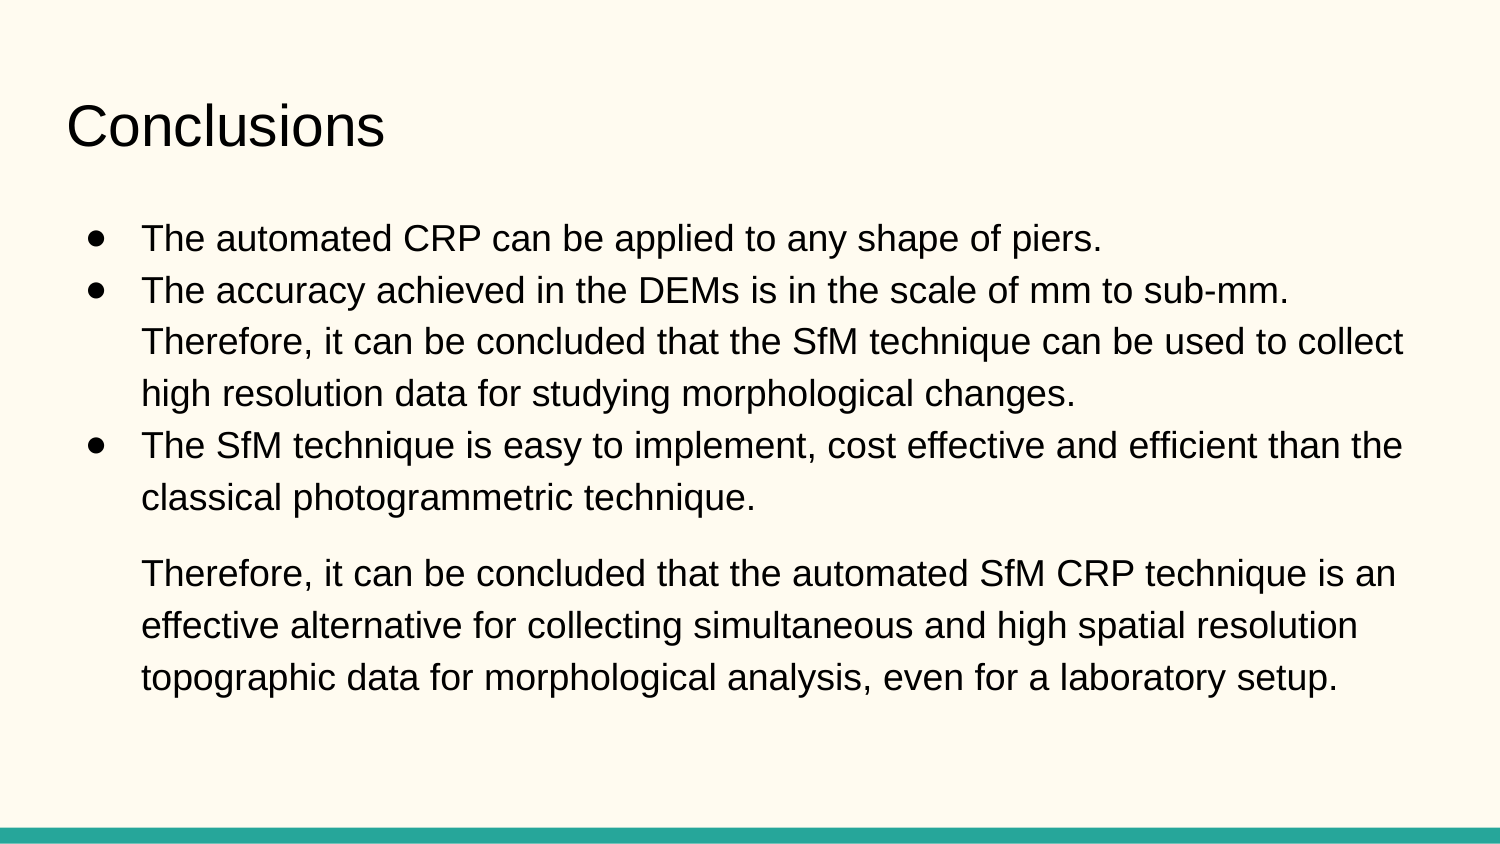

# Conclusions
The automated CRP can be applied to any shape of piers.
The accuracy achieved in the DEMs is in the scale of mm to sub-mm. Therefore, it can be concluded that the SfM technique can be used to collect high resolution data for studying morphological changes.
The SfM technique is easy to implement, cost effective and efﬁcient than the classical photogrammetric technique.
Therefore, it can be concluded that the automated SfM CRP technique is an effective alternative for collecting simultaneous and high spatial resolution topographic data for morphological analysis, even for a laboratory setup.